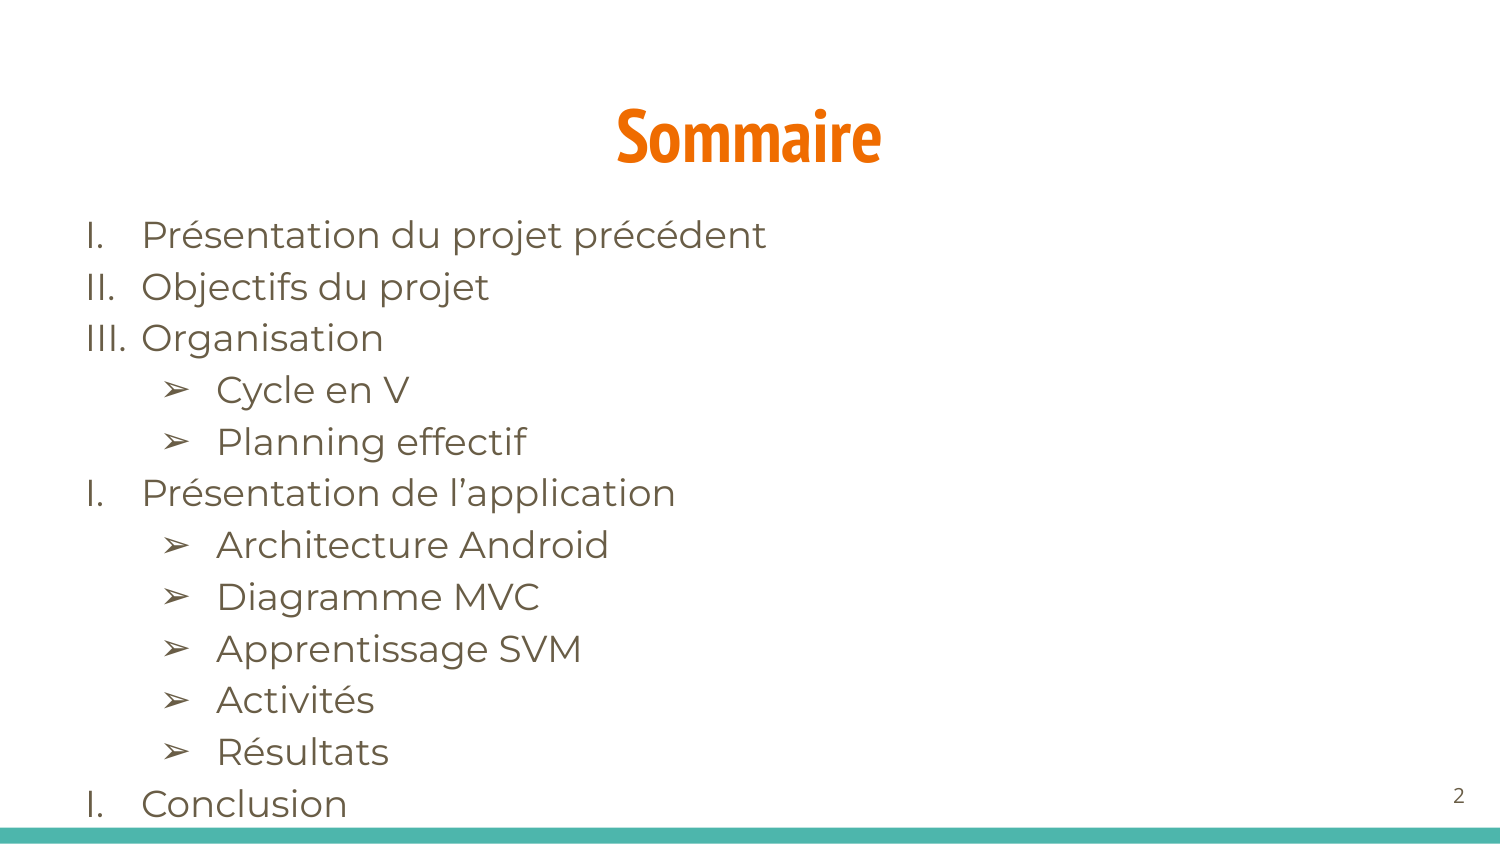

# Sommaire
Présentation du projet précédent
Objectifs du projet
Organisation
Cycle en V
Planning effectif
Présentation de l’application
Architecture Android
Diagramme MVC
Apprentissage SVM
Activités
Résultats
Conclusion
2